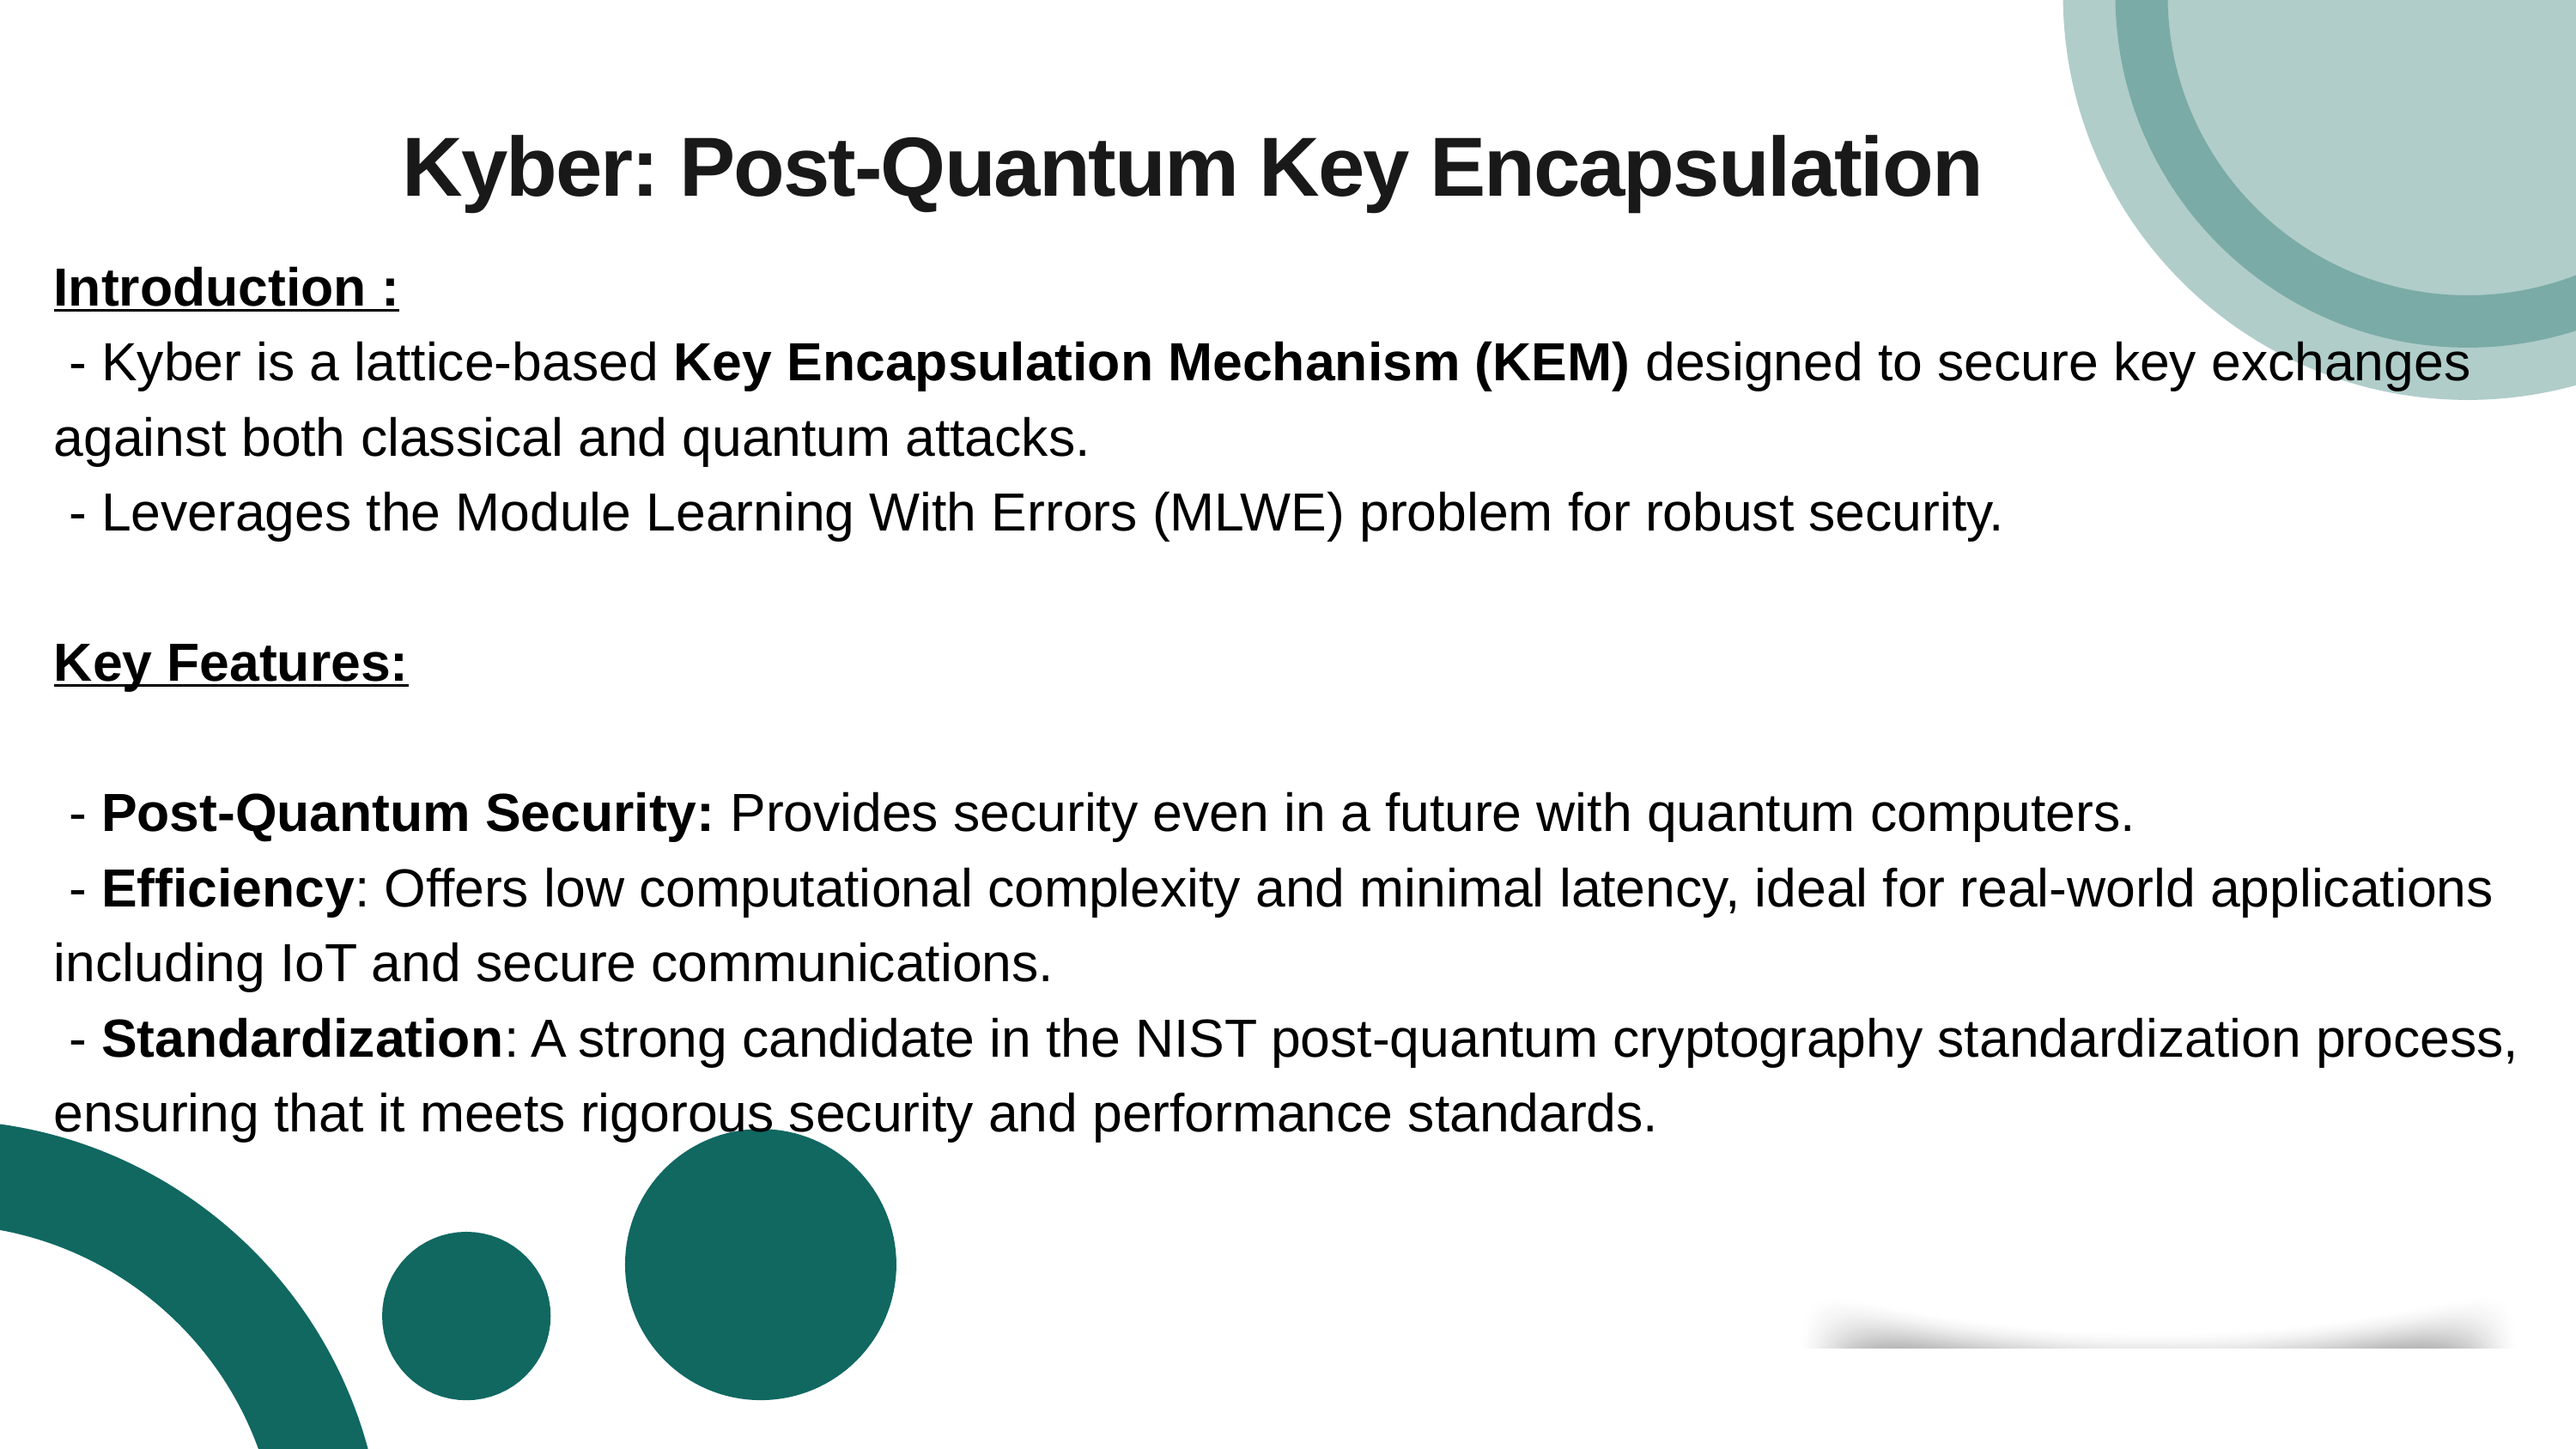

Kyber: Post-Quantum Key Encapsulation
Introduction :
 - Kyber is a lattice-based Key Encapsulation Mechanism (KEM) designed to secure key exchanges against both classical and quantum attacks.
 - Leverages the Module Learning With Errors (MLWE) problem for robust security.

Key Features:

 - Post-Quantum Security: Provides security even in a future with quantum computers.
 - Efficiency: Offers low computational complexity and minimal latency, ideal for real-world applications including IoT and secure communications.
 - Standardization: A strong candidate in the NIST post-quantum cryptography standardization process, ensuring that it meets rigorous security and performance standards.